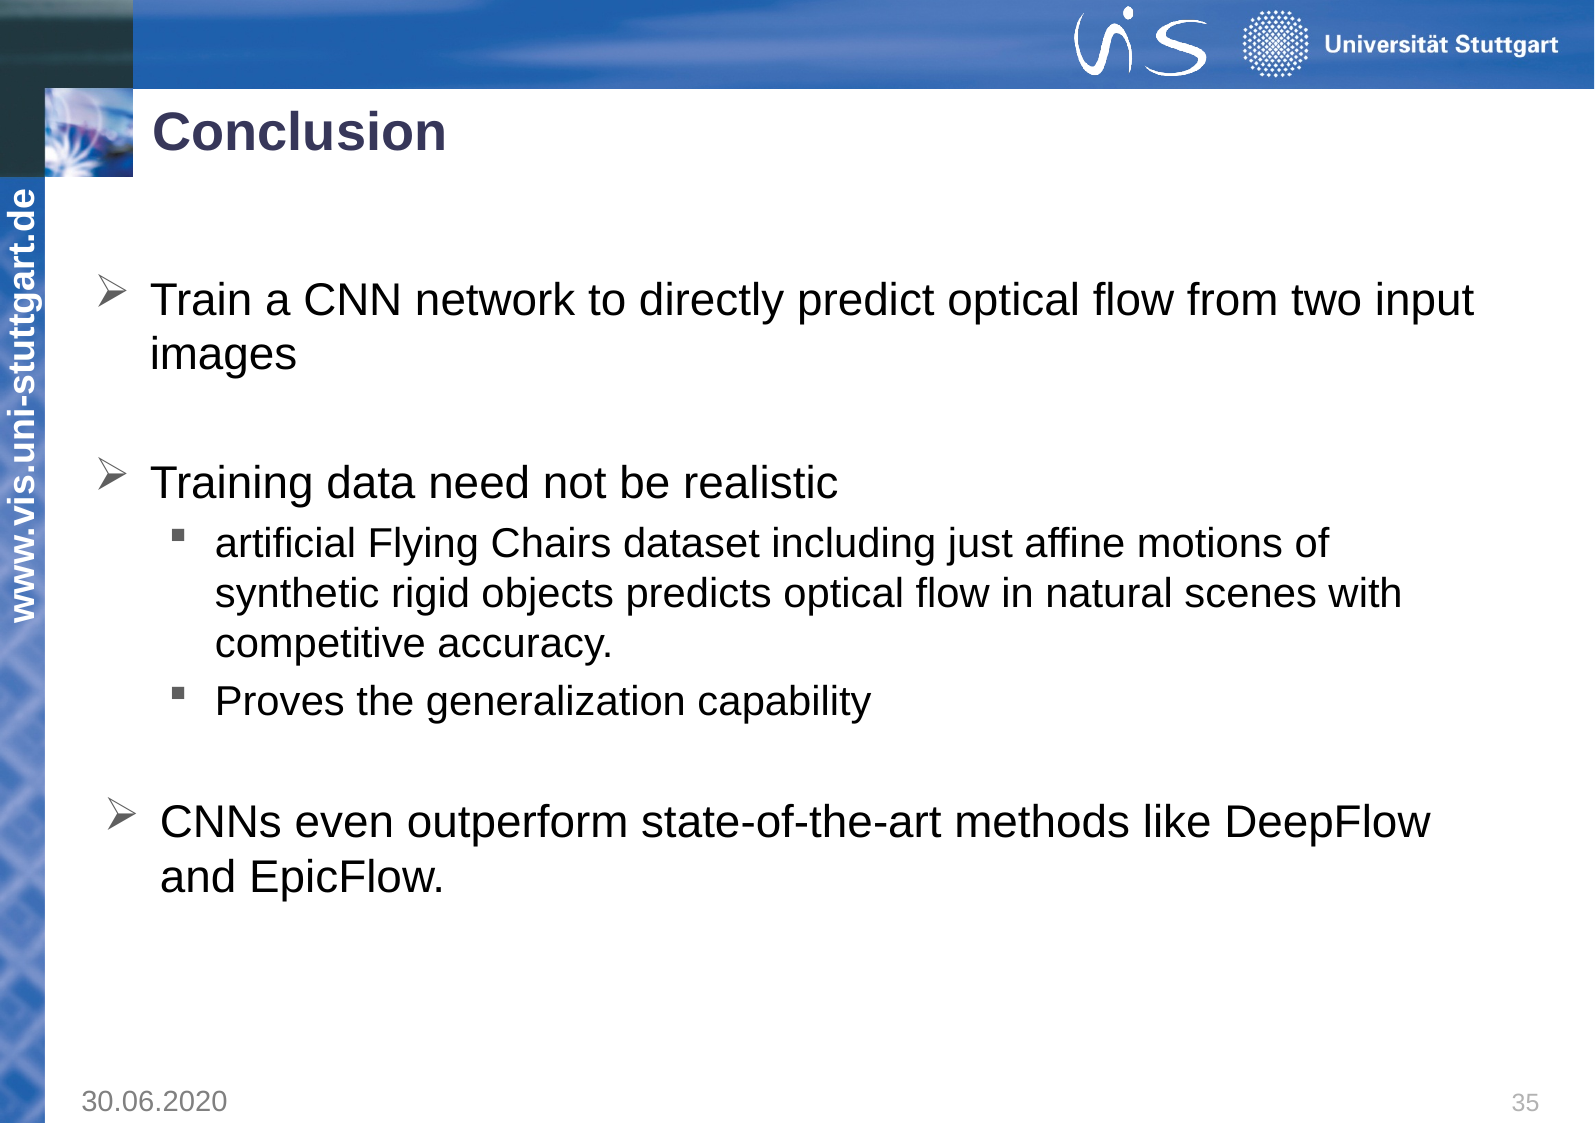

# Conclusion
Train a CNN network to directly predict optical flow from two input images

Training data need not be realistic
artificial Flying Chairs dataset including just affine motions of synthetic rigid objects predicts optical flow in natural scenes with competitive accuracy.
Proves the generalization capability

CNNs even outperform state-of-the-art methods like DeepFlow and EpicFlow.
35
30.06.2020